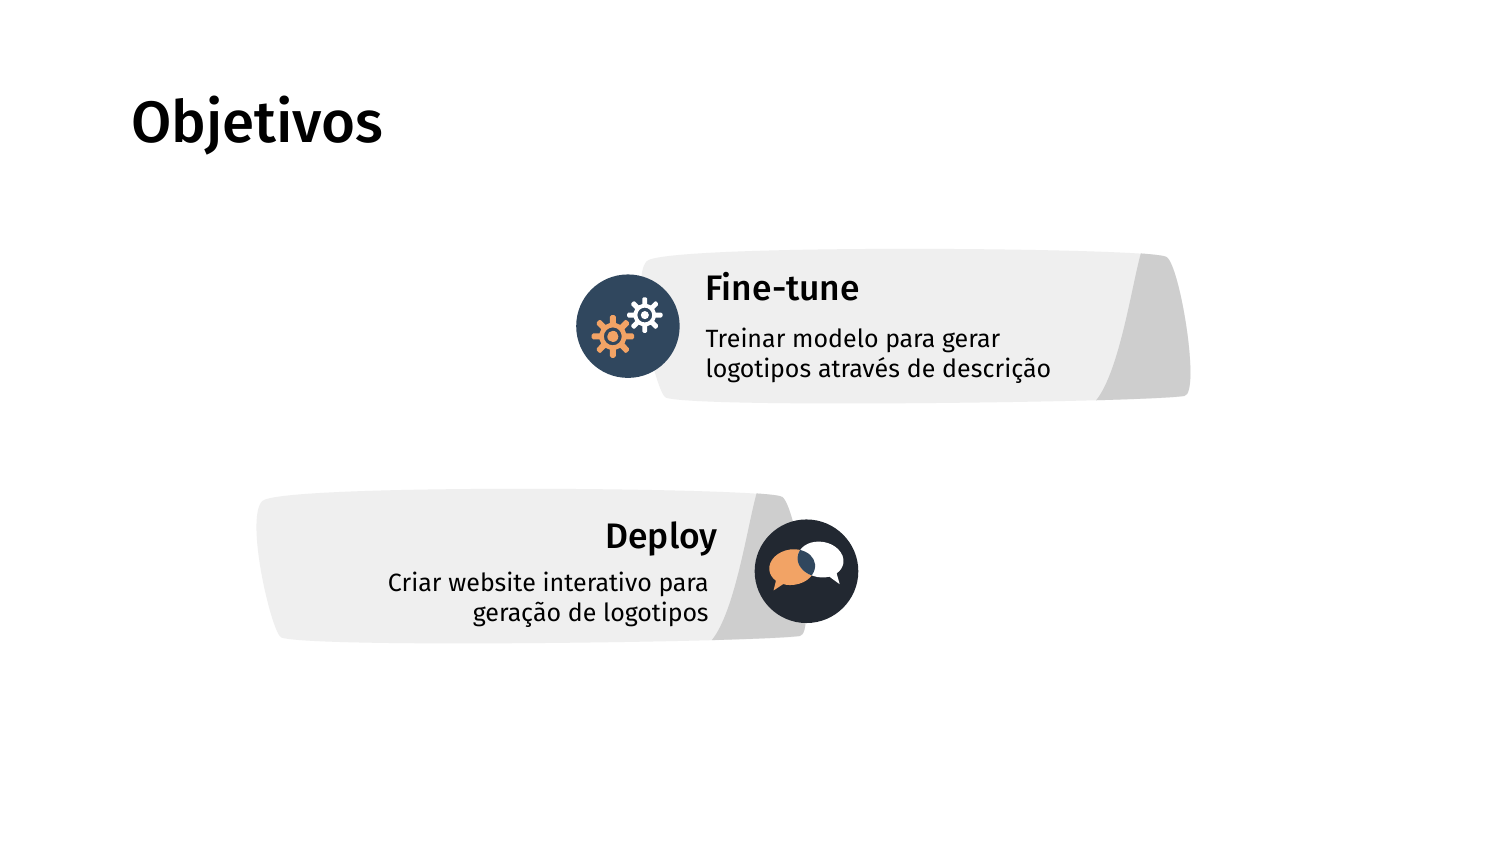

Objetivos

Fine-tune

Treinar modelo para gerar logotipos através de descrição

Deploy

Criar website interativo para geração de logotipos